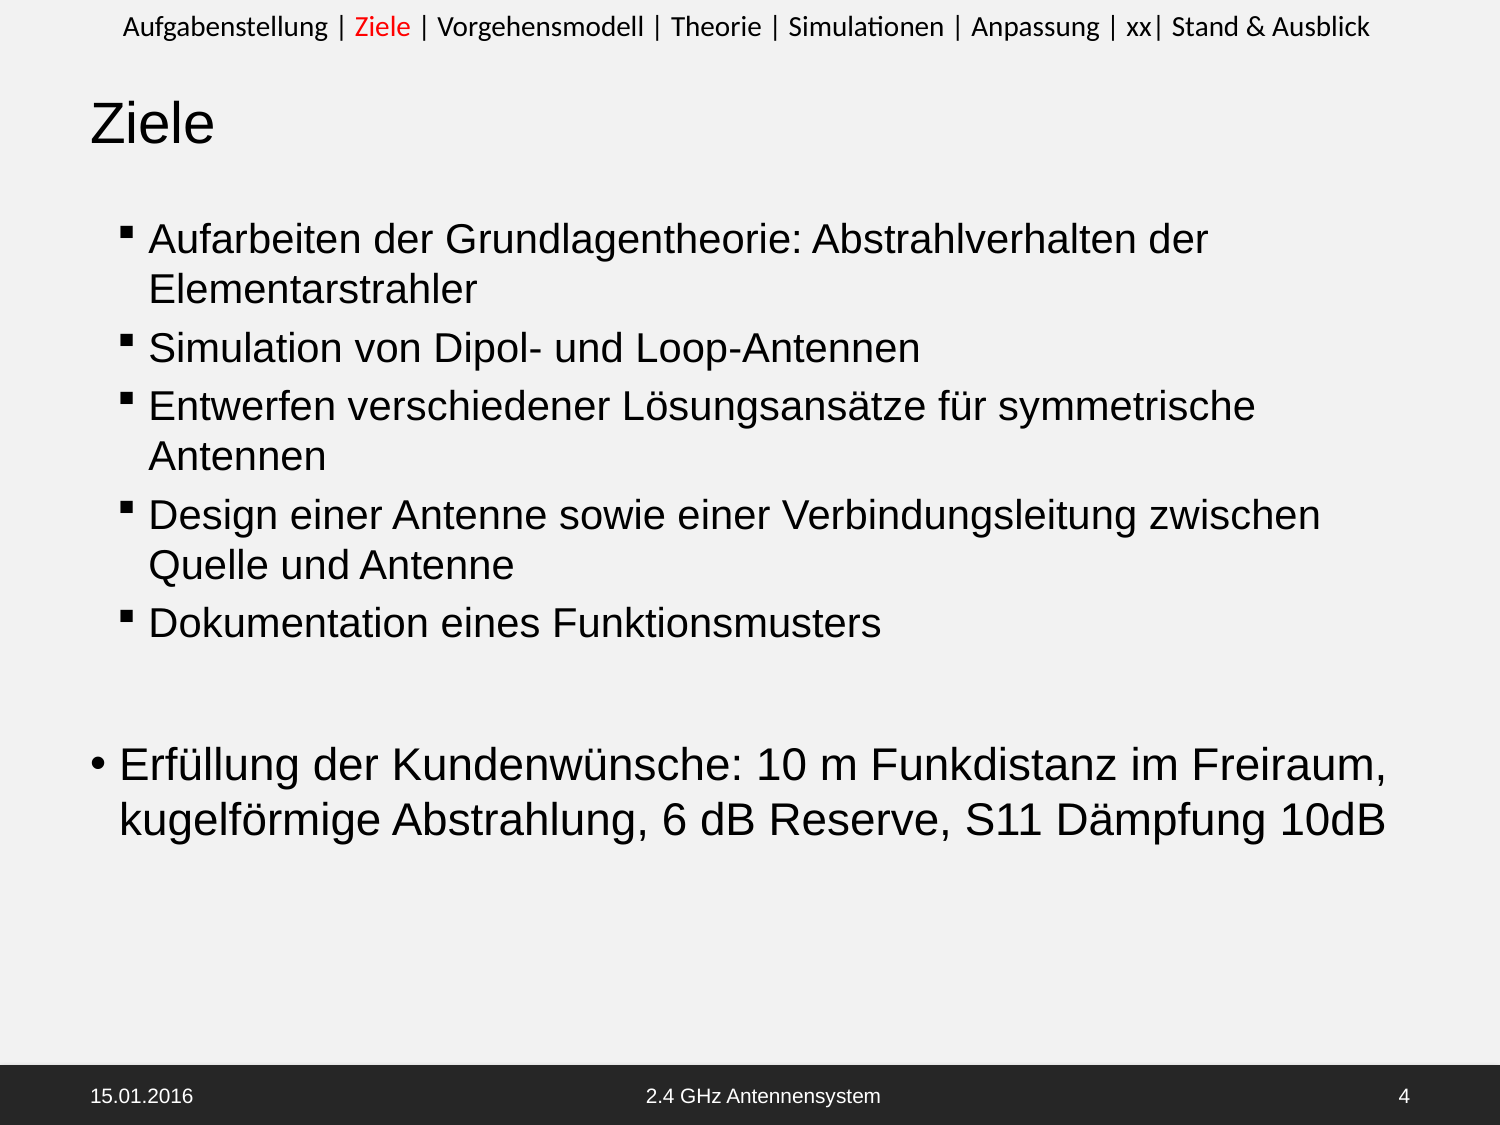

Aufgabenstellung | Ziele | Vorgehensmodell | Theorie | Simulationen | Anpassung | xx| Stand & Ausblick
# Ziele
Aufarbeiten der Grundlagentheorie: Abstrahlverhalten der Elementarstrahler
Simulation von Dipol- und Loop-Antennen
Entwerfen verschiedener Lösungsansätze für symmetrische Antennen
Design einer Antenne sowie einer Verbindungsleitung zwischen Quelle und Antenne
Dokumentation eines Funktionsmusters

Erfüllung der Kundenwünsche: 10 m Funkdistanz im Freiraum, kugelförmige Abstrahlung, 6 dB Reserve, S11 Dämpfung 10dB

15.01.2016
2.4 GHz Antennensystem
4